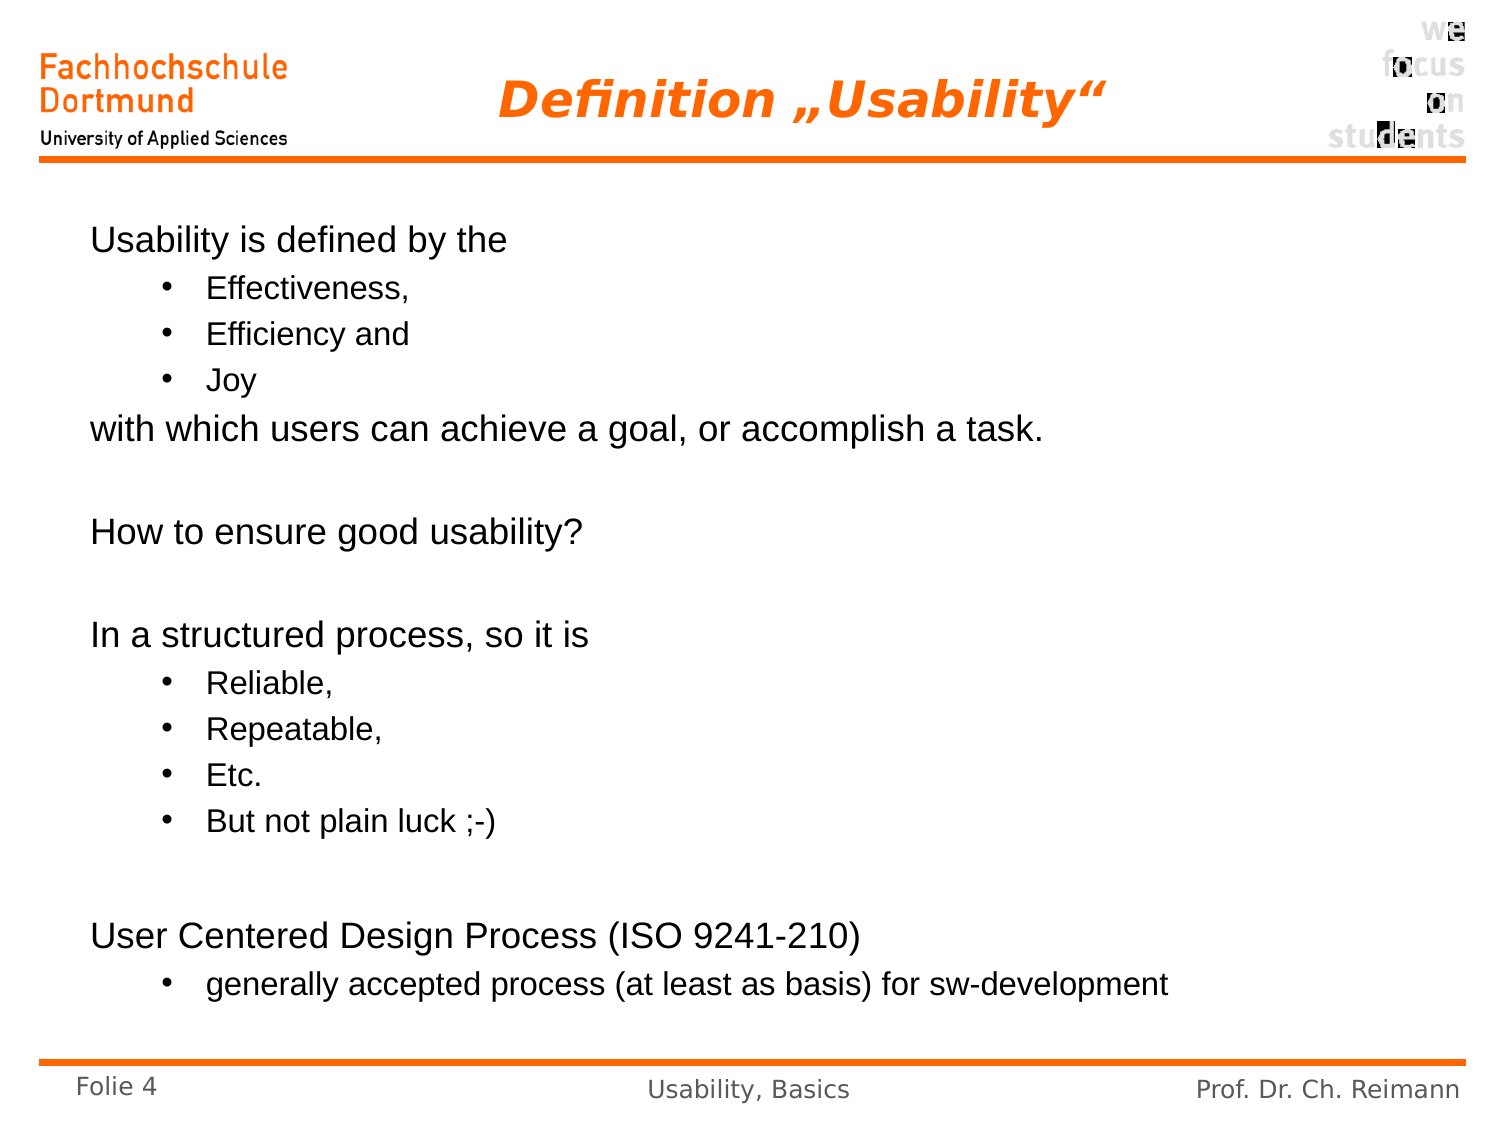

# Definition „Usability“
Usability is defined by the
Effectiveness,
Efficiency and
Joy
with which users can achieve a goal, or accomplish a task.

How to ensure good usability?

In a structured process, so it is
Reliable,
Repeatable,
Etc.
But not plain luck ;-)

User Centered Design Process (ISO 9241-210)
generally accepted process (at least as basis) for sw-development